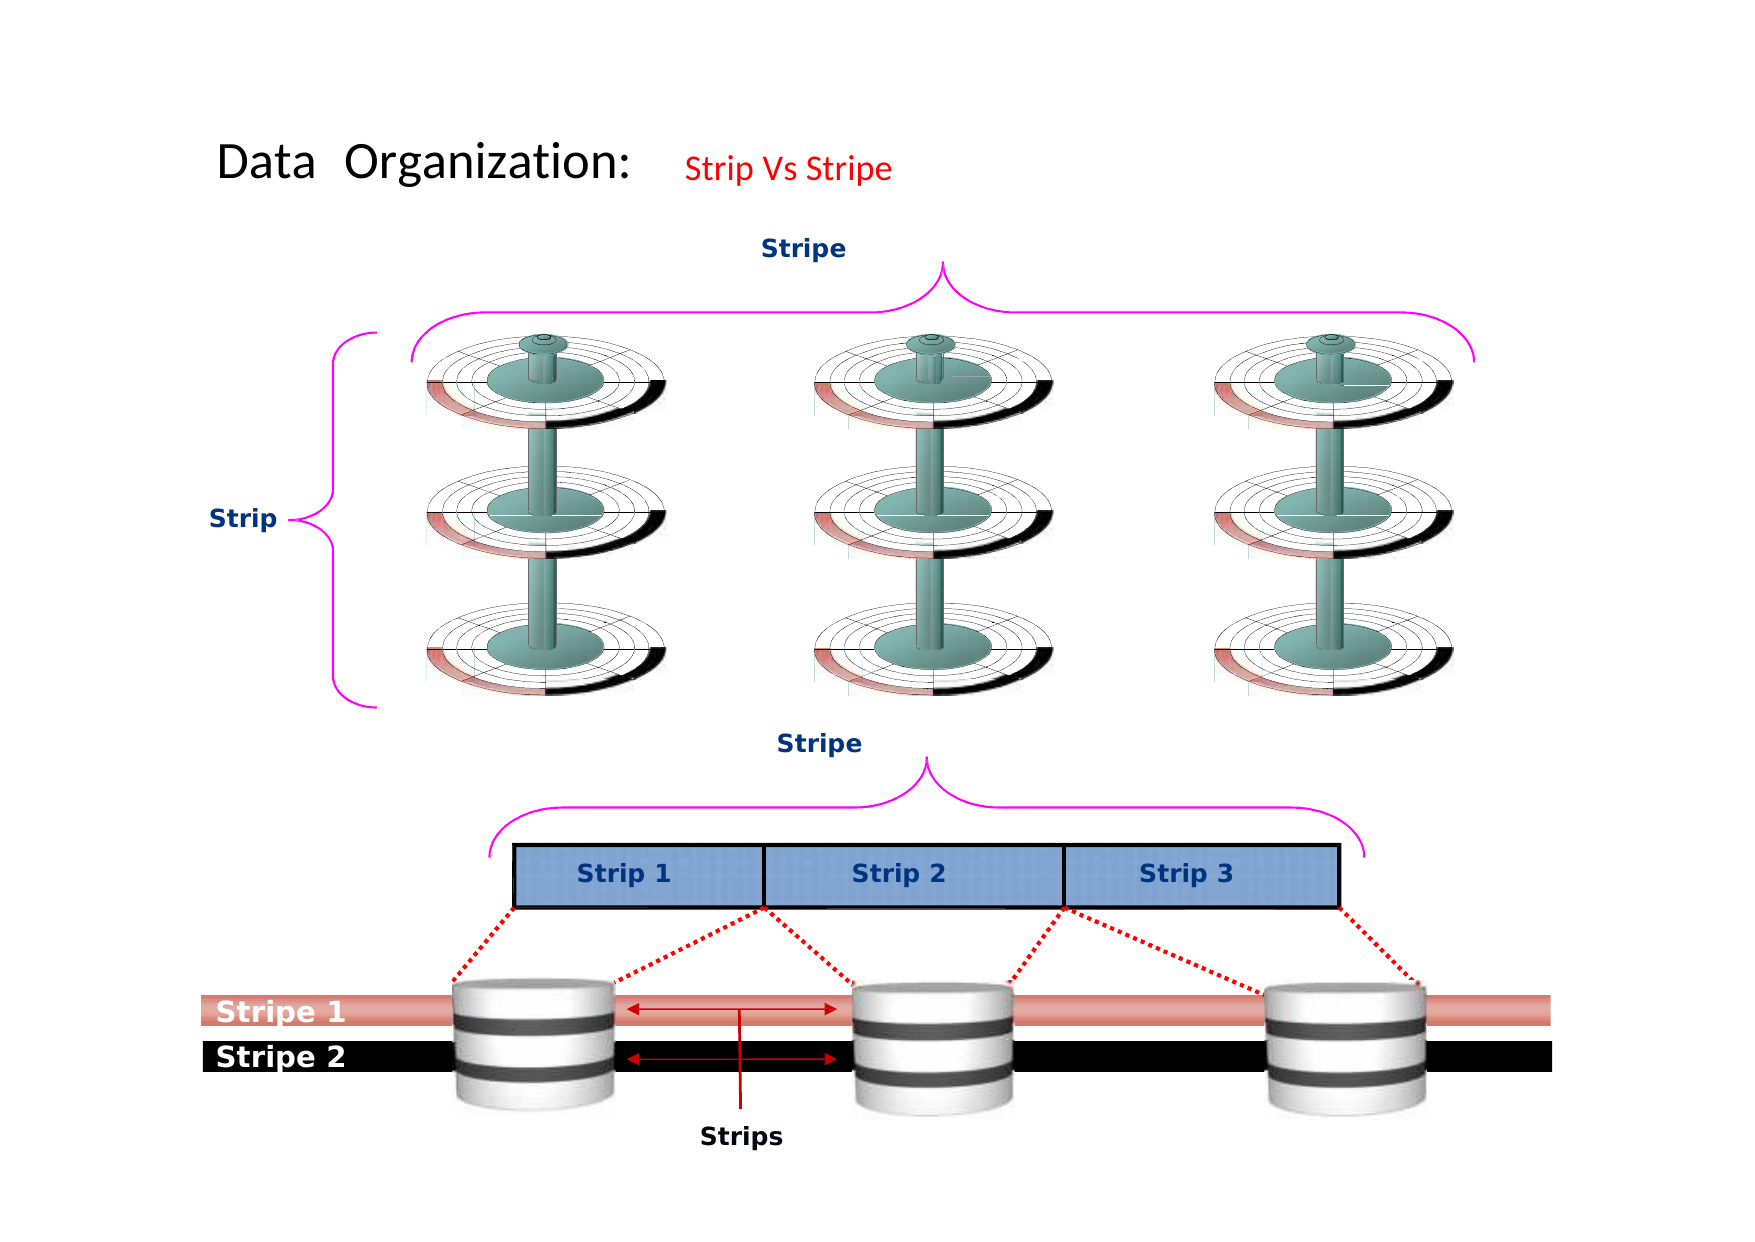

Data
Organization:
Strip Vs Stripe
Stripe

Strip

Stripe

Strip 1
Strip 2
Strip 3

Stripe 1
Stripe 2

Strips